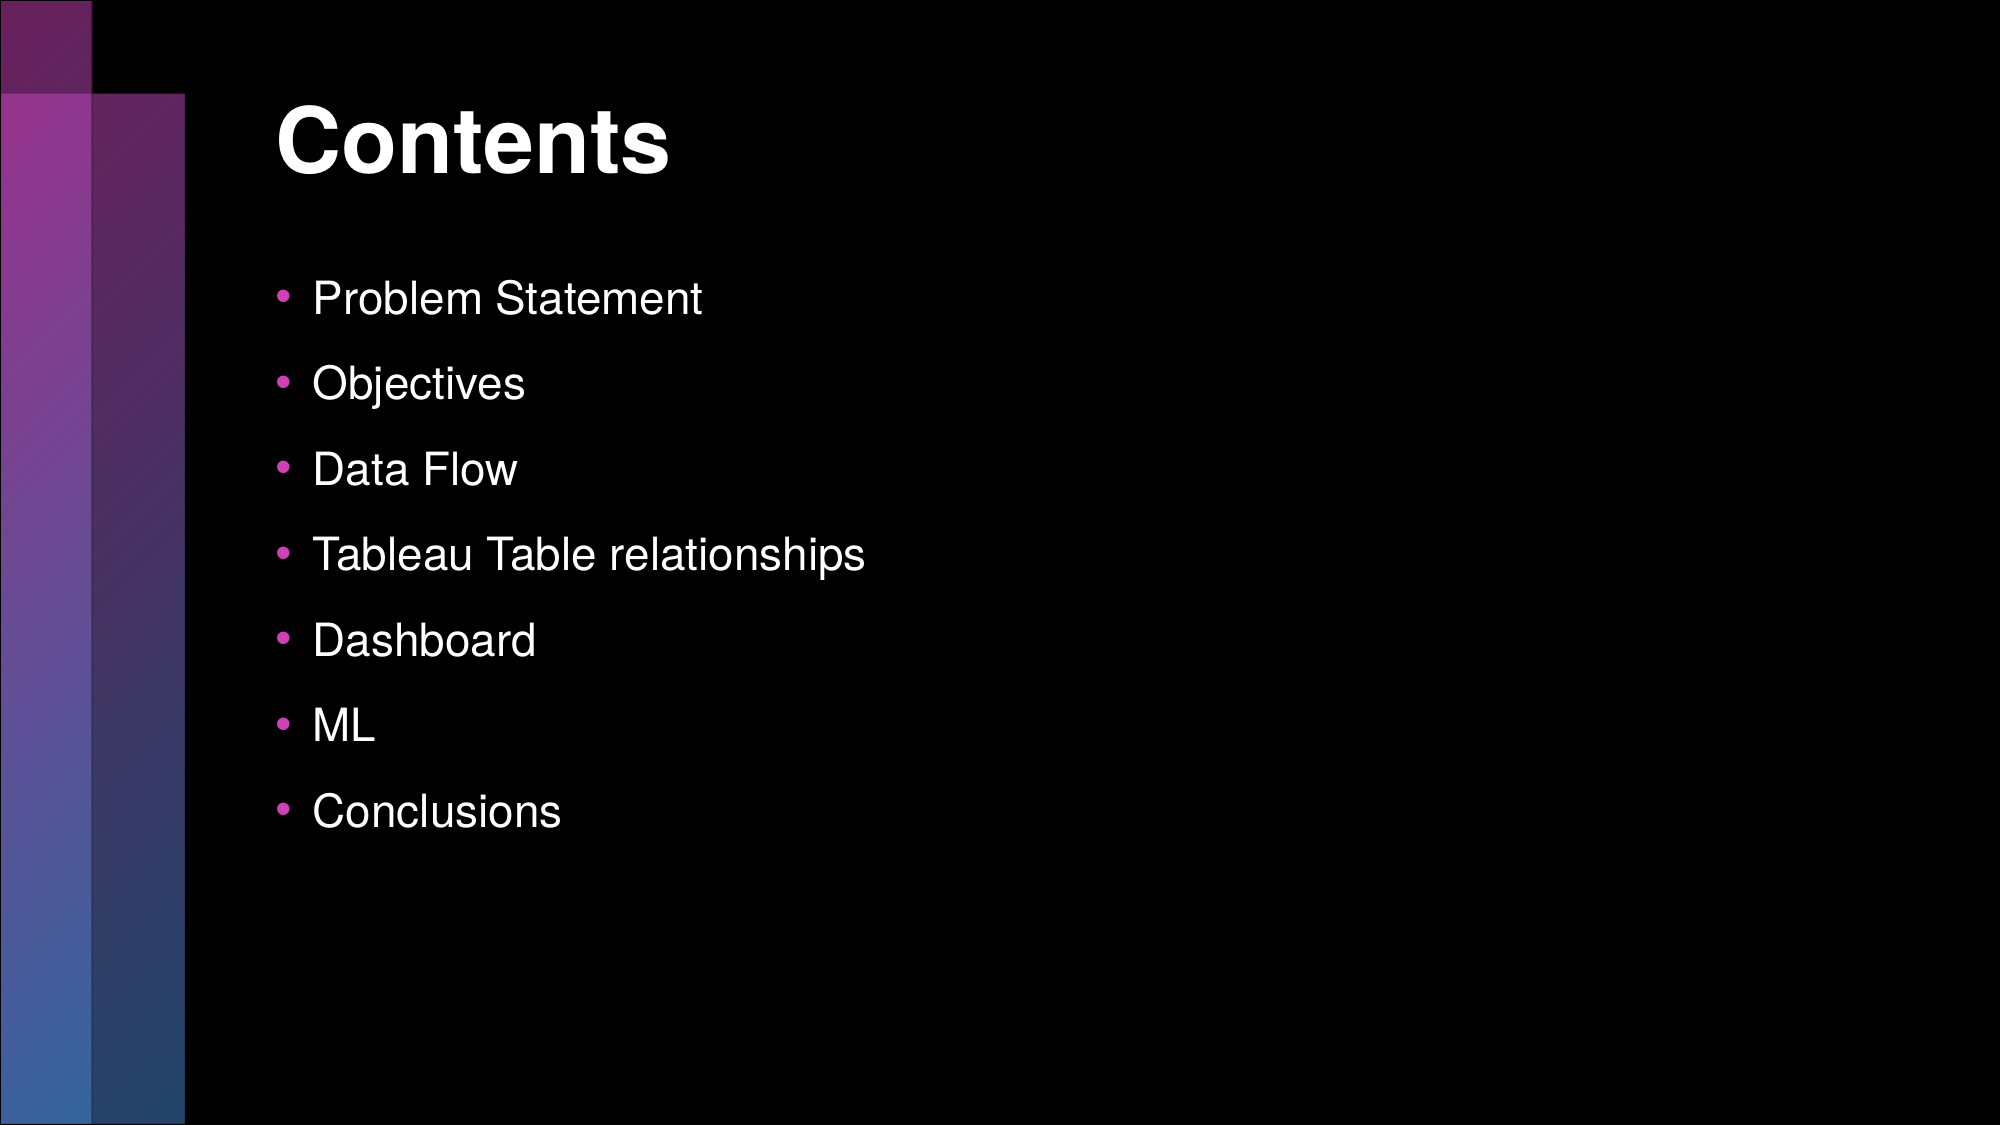

# Contents
Problem Statement
Objectives
Data Flow
Tableau Table relationships
Dashboard
ML
Conclusions